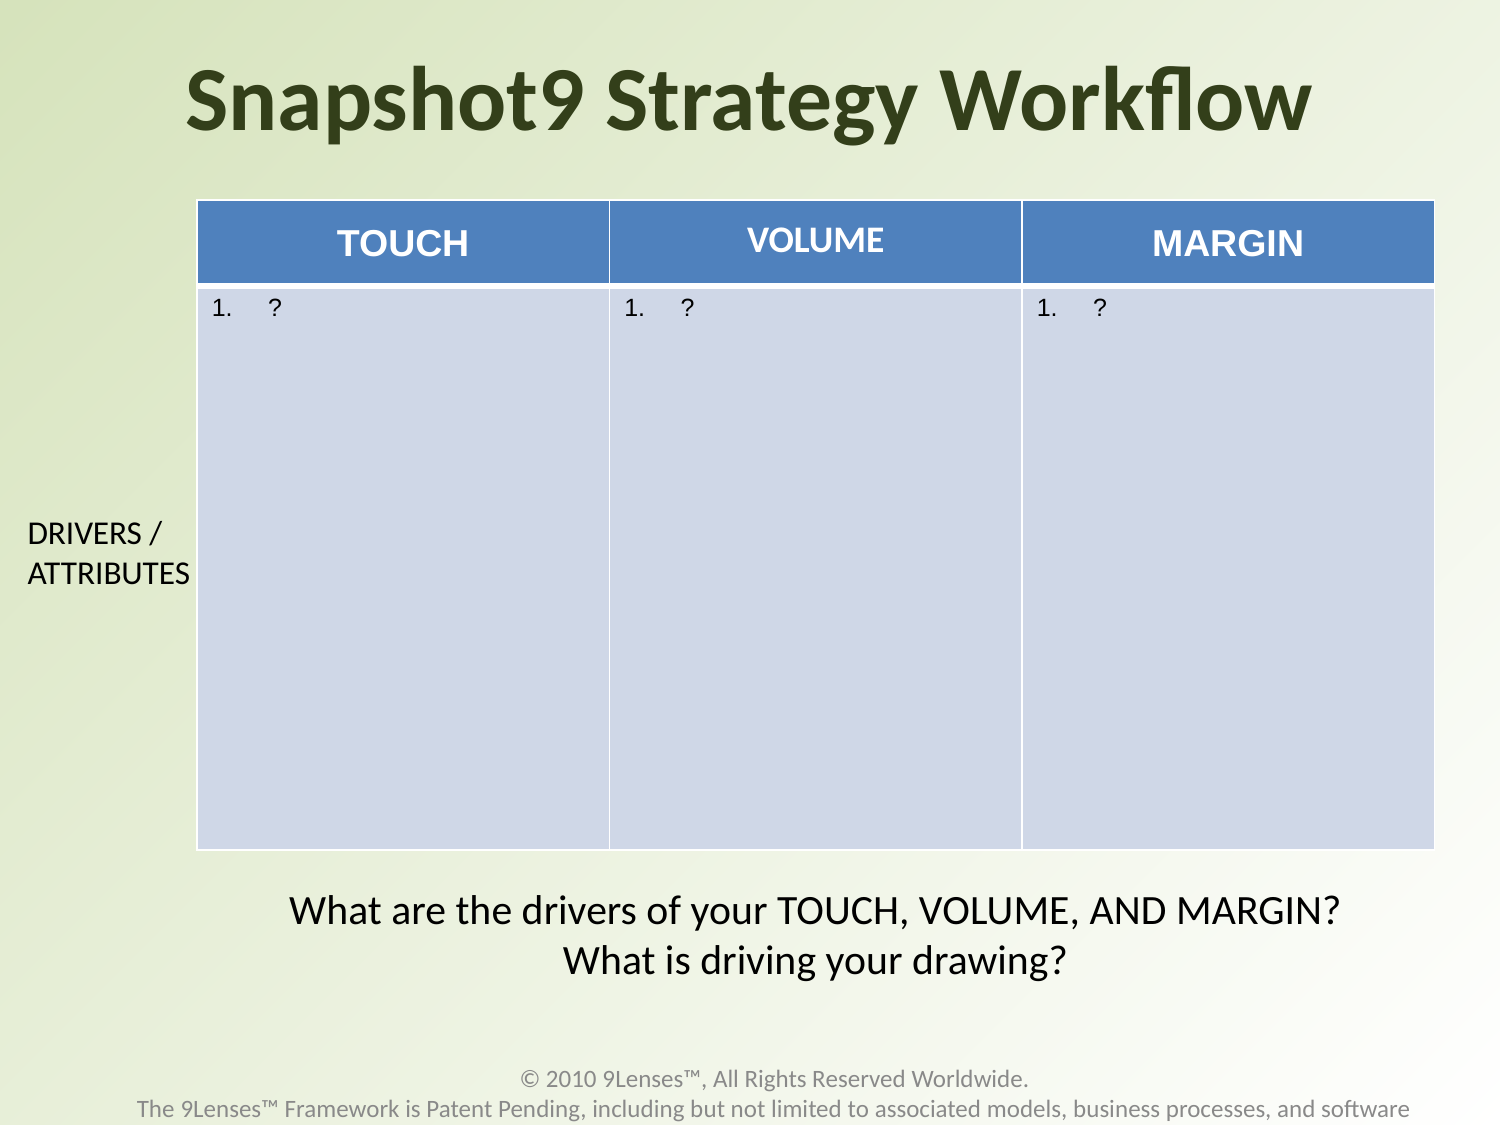

# Snapshot9 Strategy Workflow
| TOUCH | VOLUME | MARGIN |
| --- | --- | --- |
| ? | ? | ? |
DRIVERS / ATTRIBUTES
What are the drivers of your TOUCH, VOLUME, AND MARGIN?
What is driving your drawing?